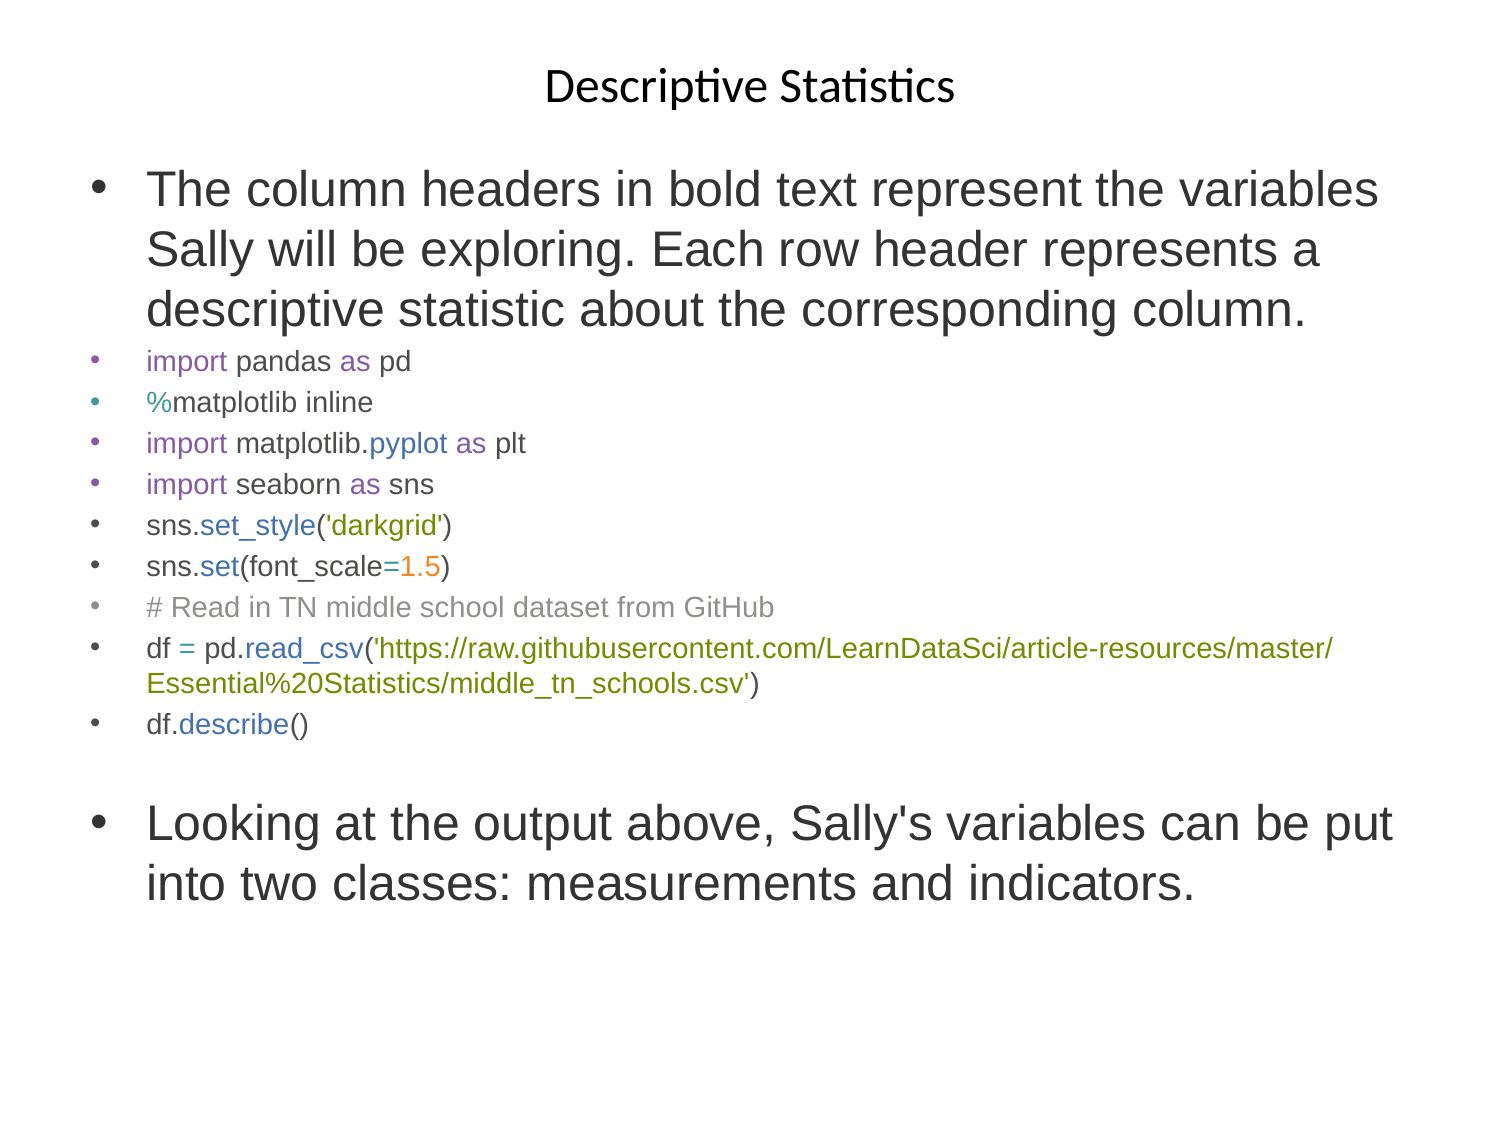

# Descriptive Statistics
The column headers in bold text represent the variables Sally will be exploring. Each row header represents a descriptive statistic about the corresponding column.
import pandas as pd
%matplotlib inline
import matplotlib.pyplot as plt
import seaborn as sns
sns.set_style('darkgrid')
sns.set(font_scale=1.5)
# Read in TN middle school dataset from GitHub
df = pd.read_csv('https://raw.githubusercontent.com/LearnDataSci/article-resources/master/Essential%20Statistics/middle_tn_schools.csv')
df.describe()

Looking at the output above, Sally's variables can be put into two classes: measurements and indicators.